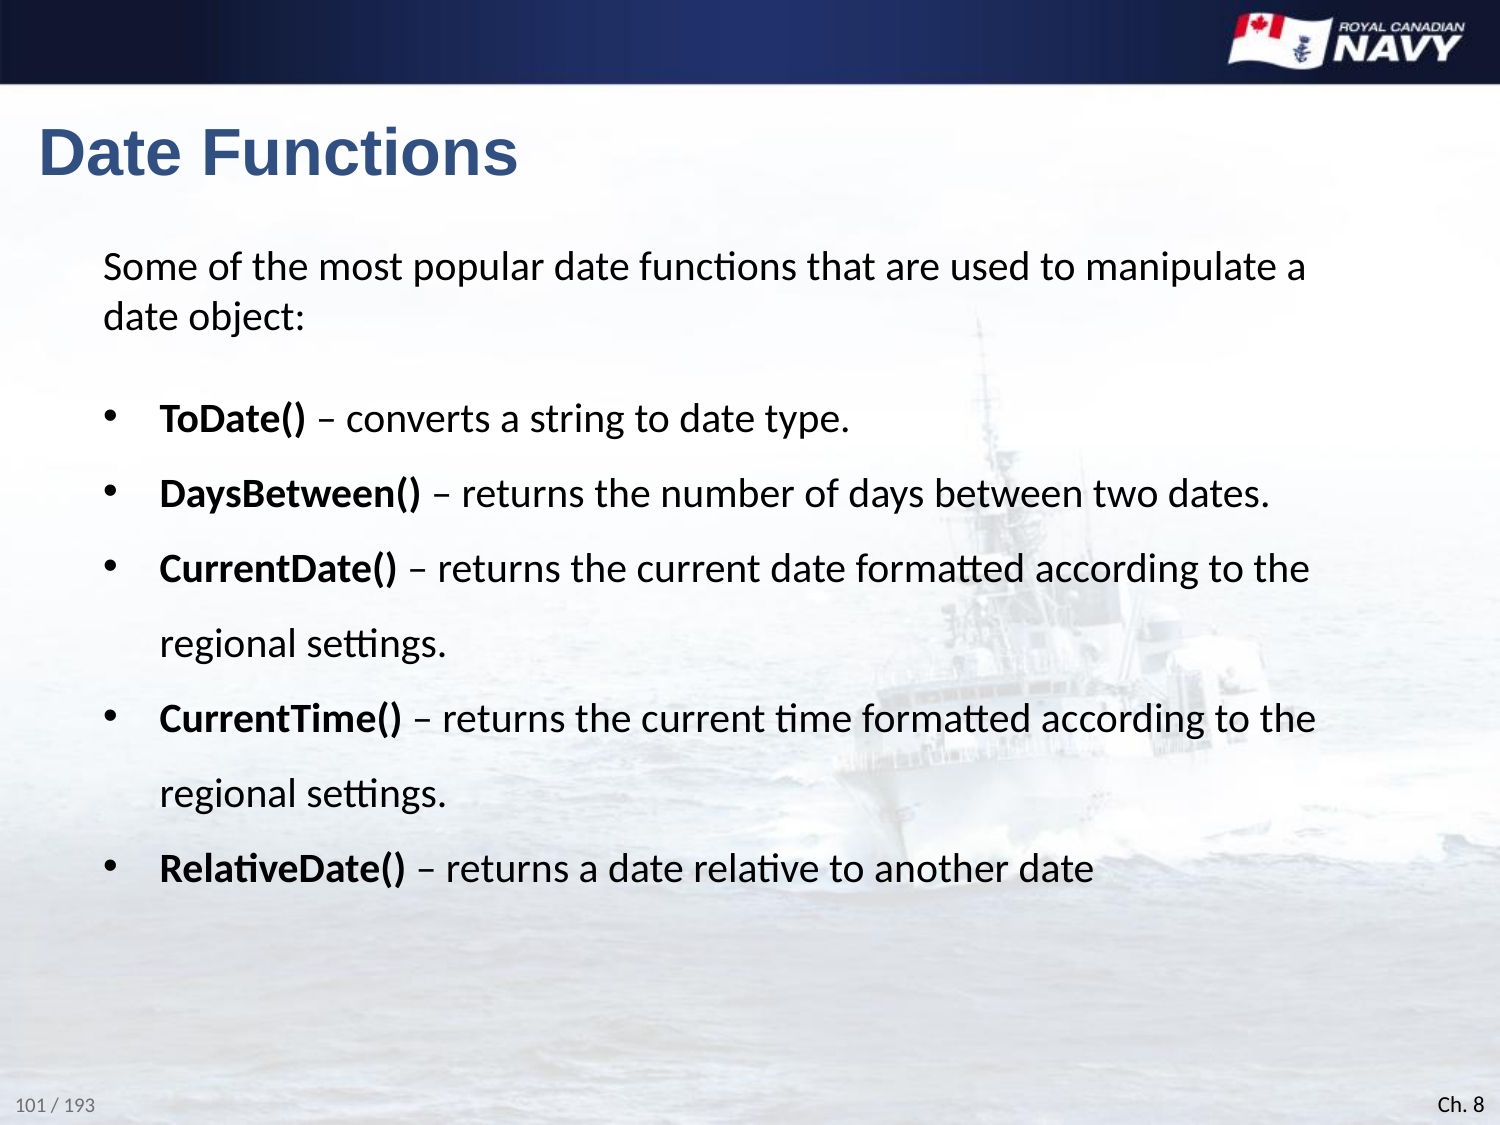

# Date Functions
Some of the most popular date functions that are used to manipulate a date object:

ToDate() – converts a string to date type.
DaysBetween() – returns the number of days between two dates.
CurrentDate() – returns the current date formatted according to the regional settings.
CurrentTime() – returns the current time formatted according to the regional settings.
RelativeDate() – returns a date relative to another date
Ch. 8
101 / 193